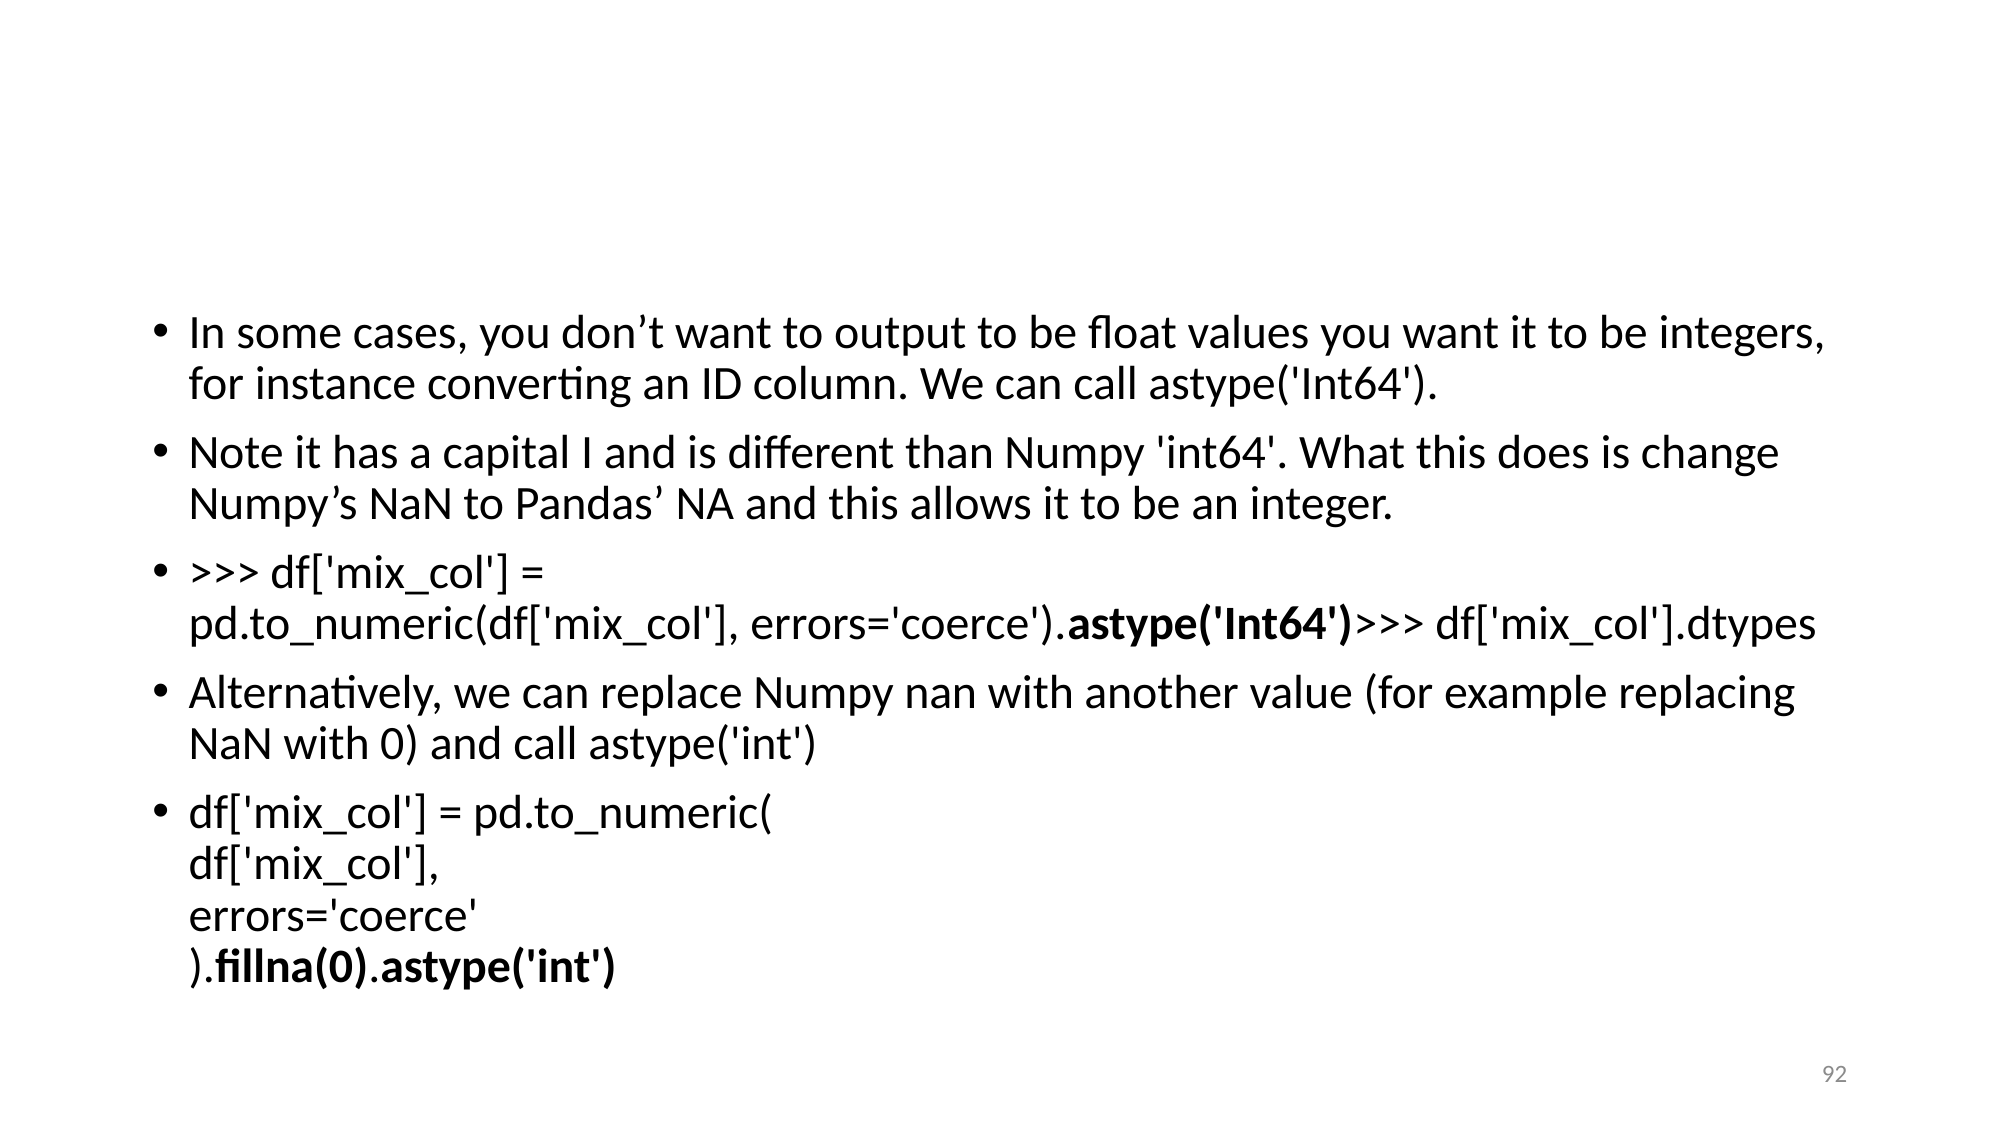

#
In some cases, you don’t want to output to be float values you want it to be integers, for instance converting an ID column. We can call astype('Int64').
Note it has a capital I and is different than Numpy 'int64'. What this does is change Numpy’s NaN to Pandas’ NA and this allows it to be an integer.
>>> df['mix_col'] =
pd.to_numeric(df['mix_col'], errors='coerce').astype('Int64')>>> df['mix_col'].dtypes
Alternatively, we can replace Numpy nan with another value (for example replacing NaN with 0) and call astype('int')
df['mix_col'] = pd.to_numeric(
df['mix_col'],
errors='coerce'
).fillna(0).astype('int')
92